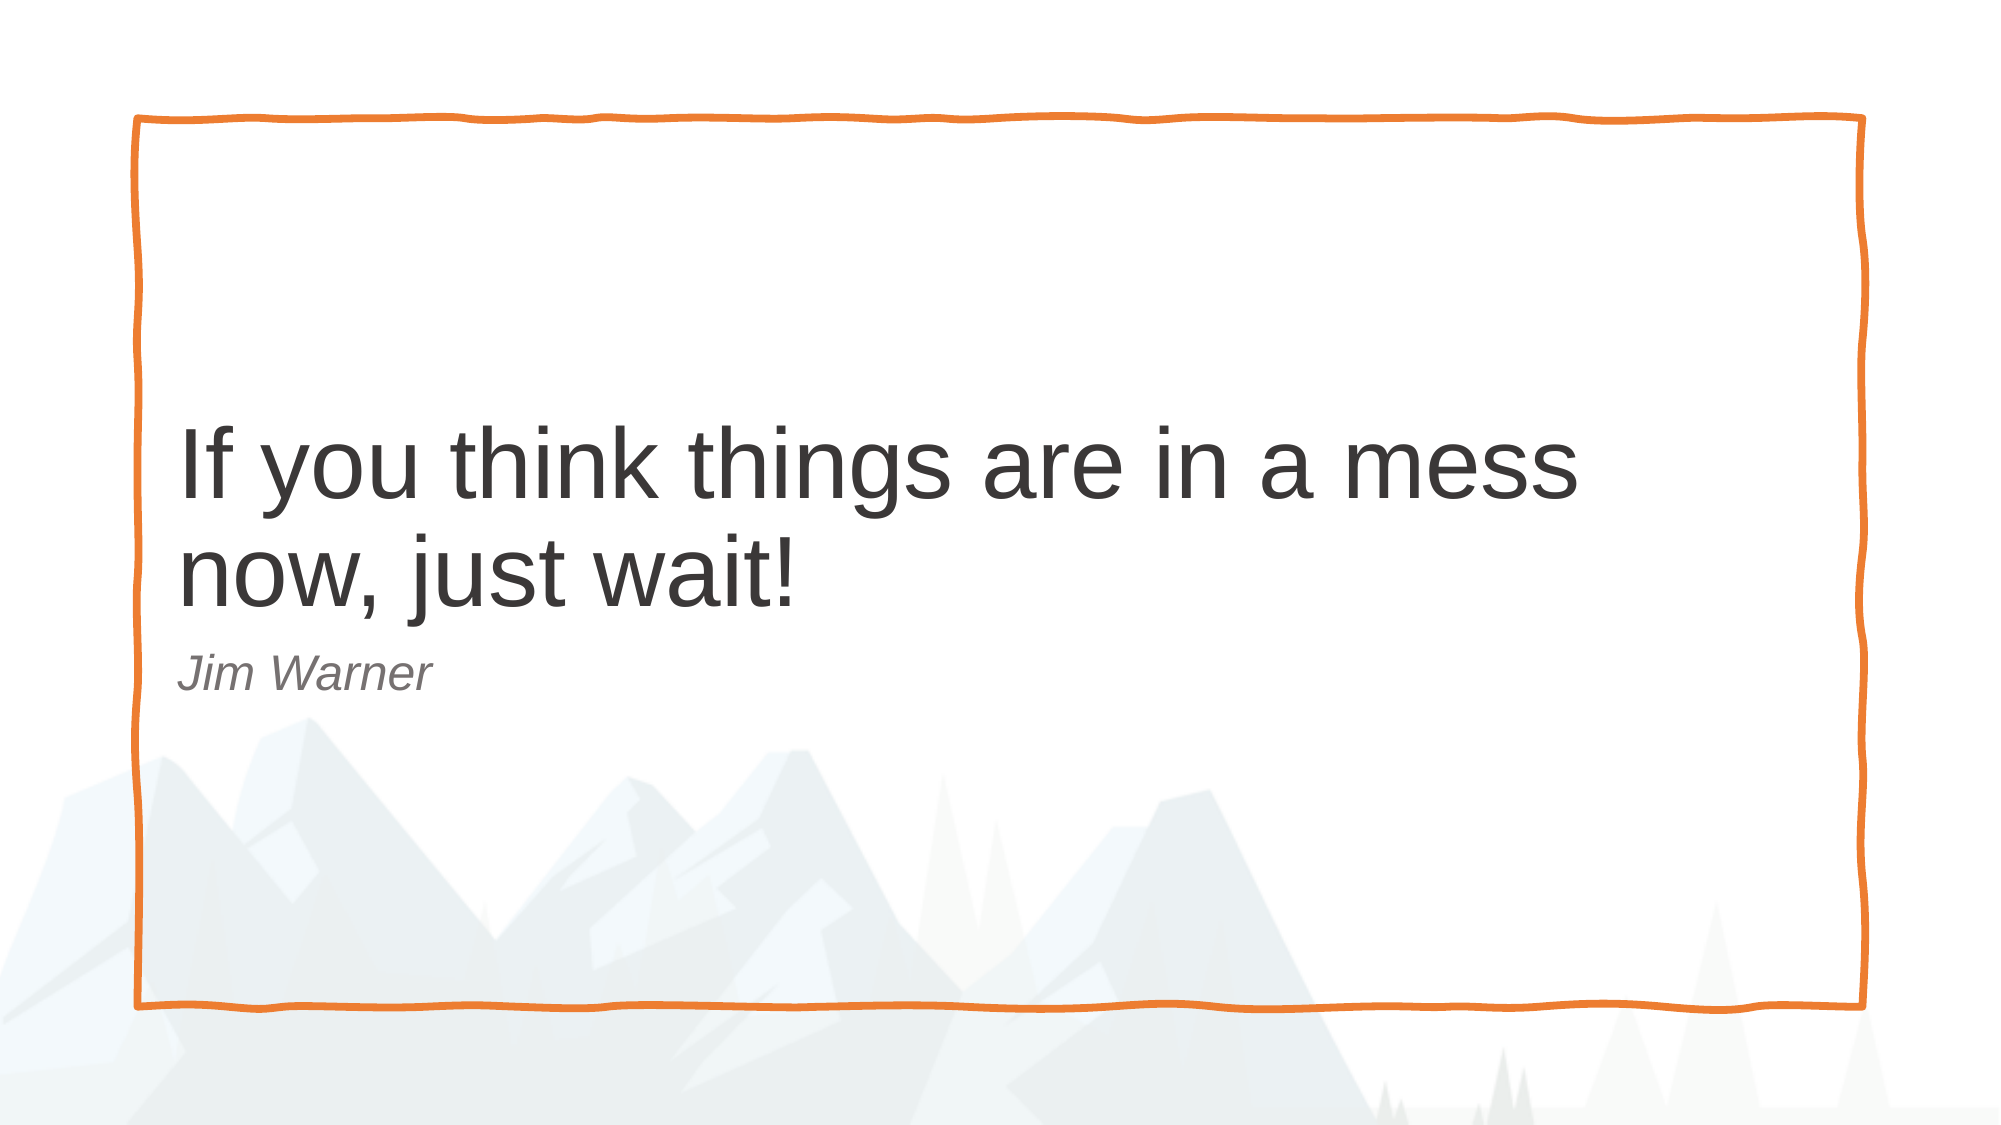

# If you think things are in a mess now, just wait!
Jim Warner